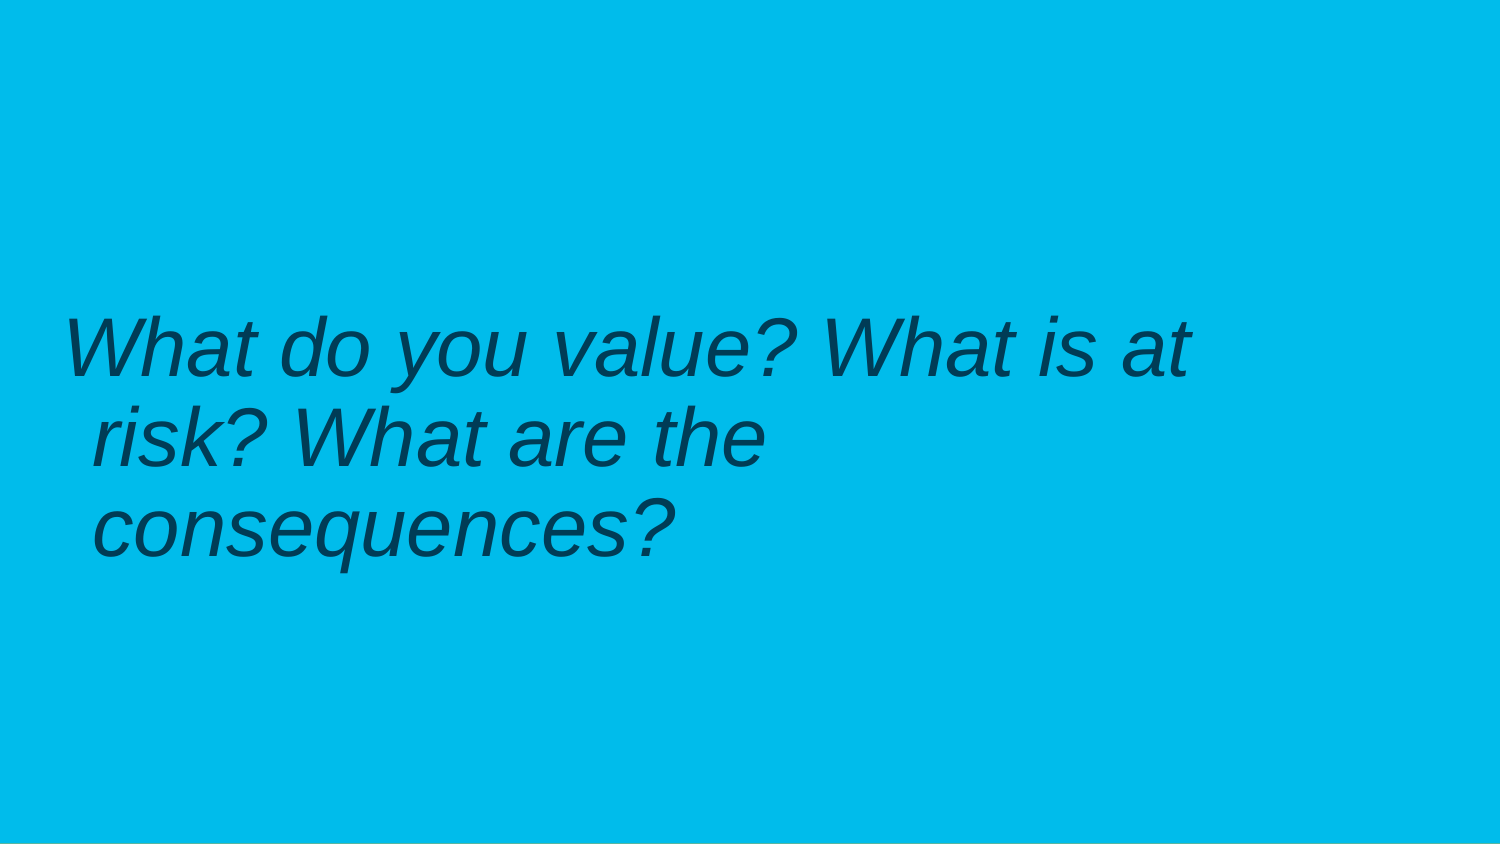

# What do you value? What is at risk? What are the consequences?